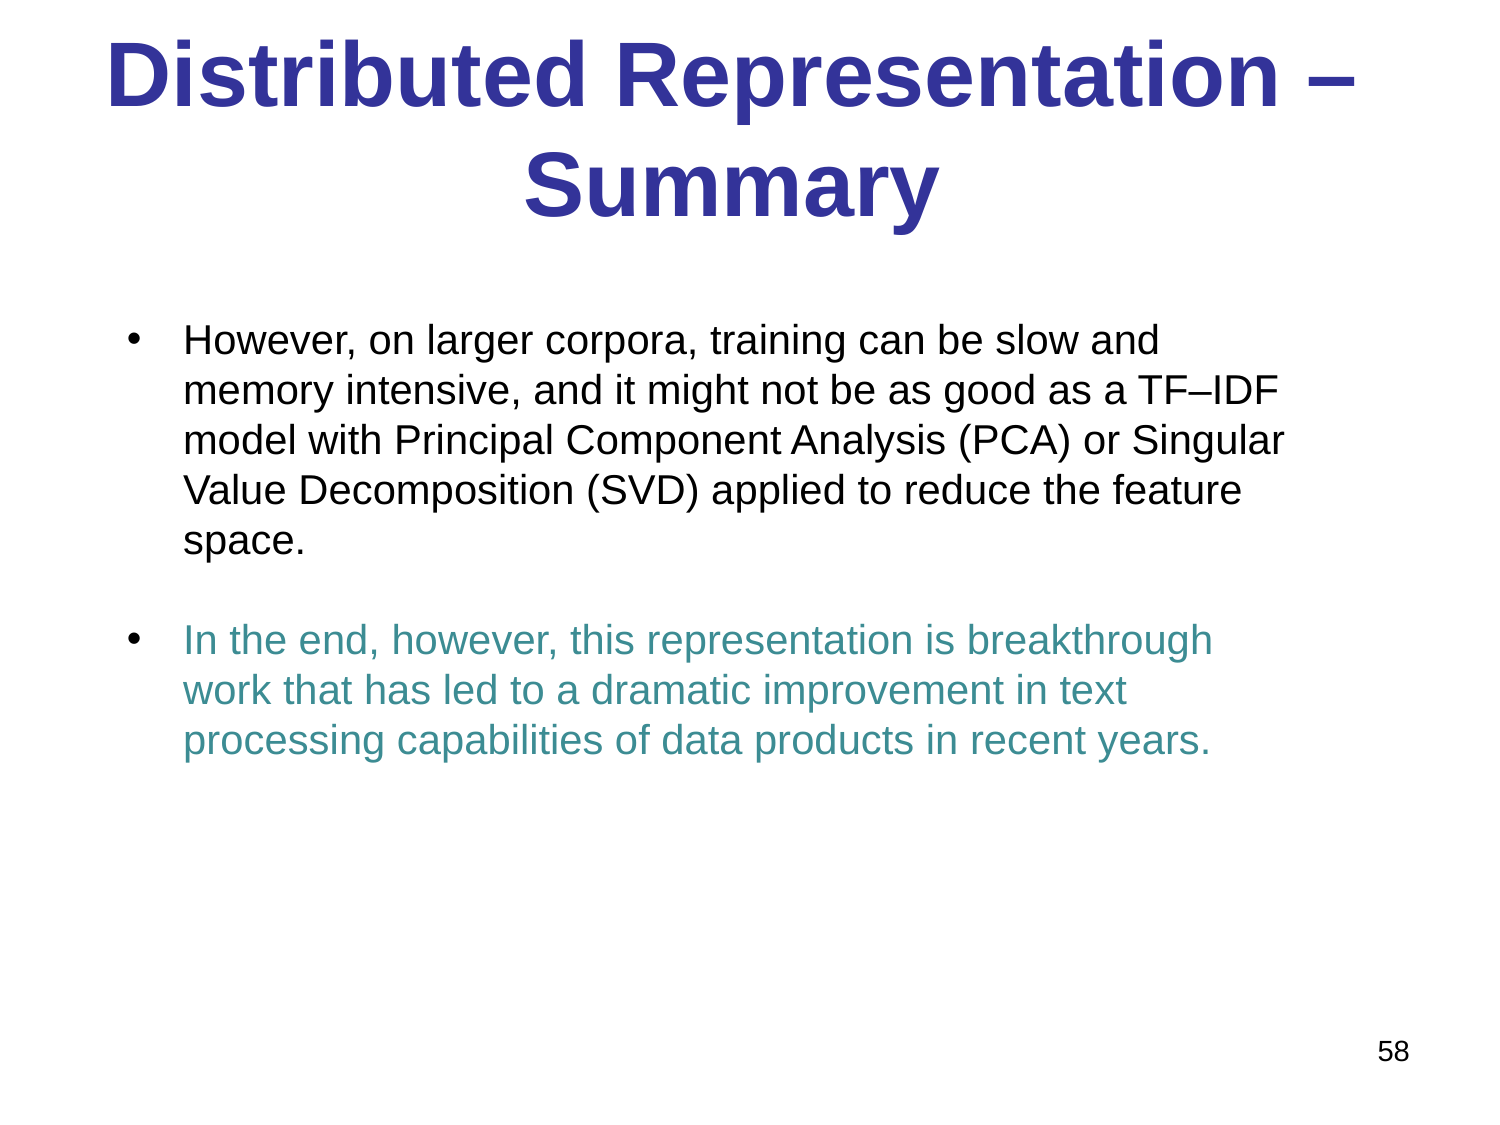

# Distributed Representation – Summary

However, on larger corpora, training can be slow and memory intensive, and it might not be as good as a TF–IDF model with Principal Component Analysis (PCA) or Singular Value Decomposition (SVD) applied to reduce the feature space.

In the end, however, this representation is breakthrough work that has led to a dramatic improvement in text processing capabilities of data products in recent years.
58